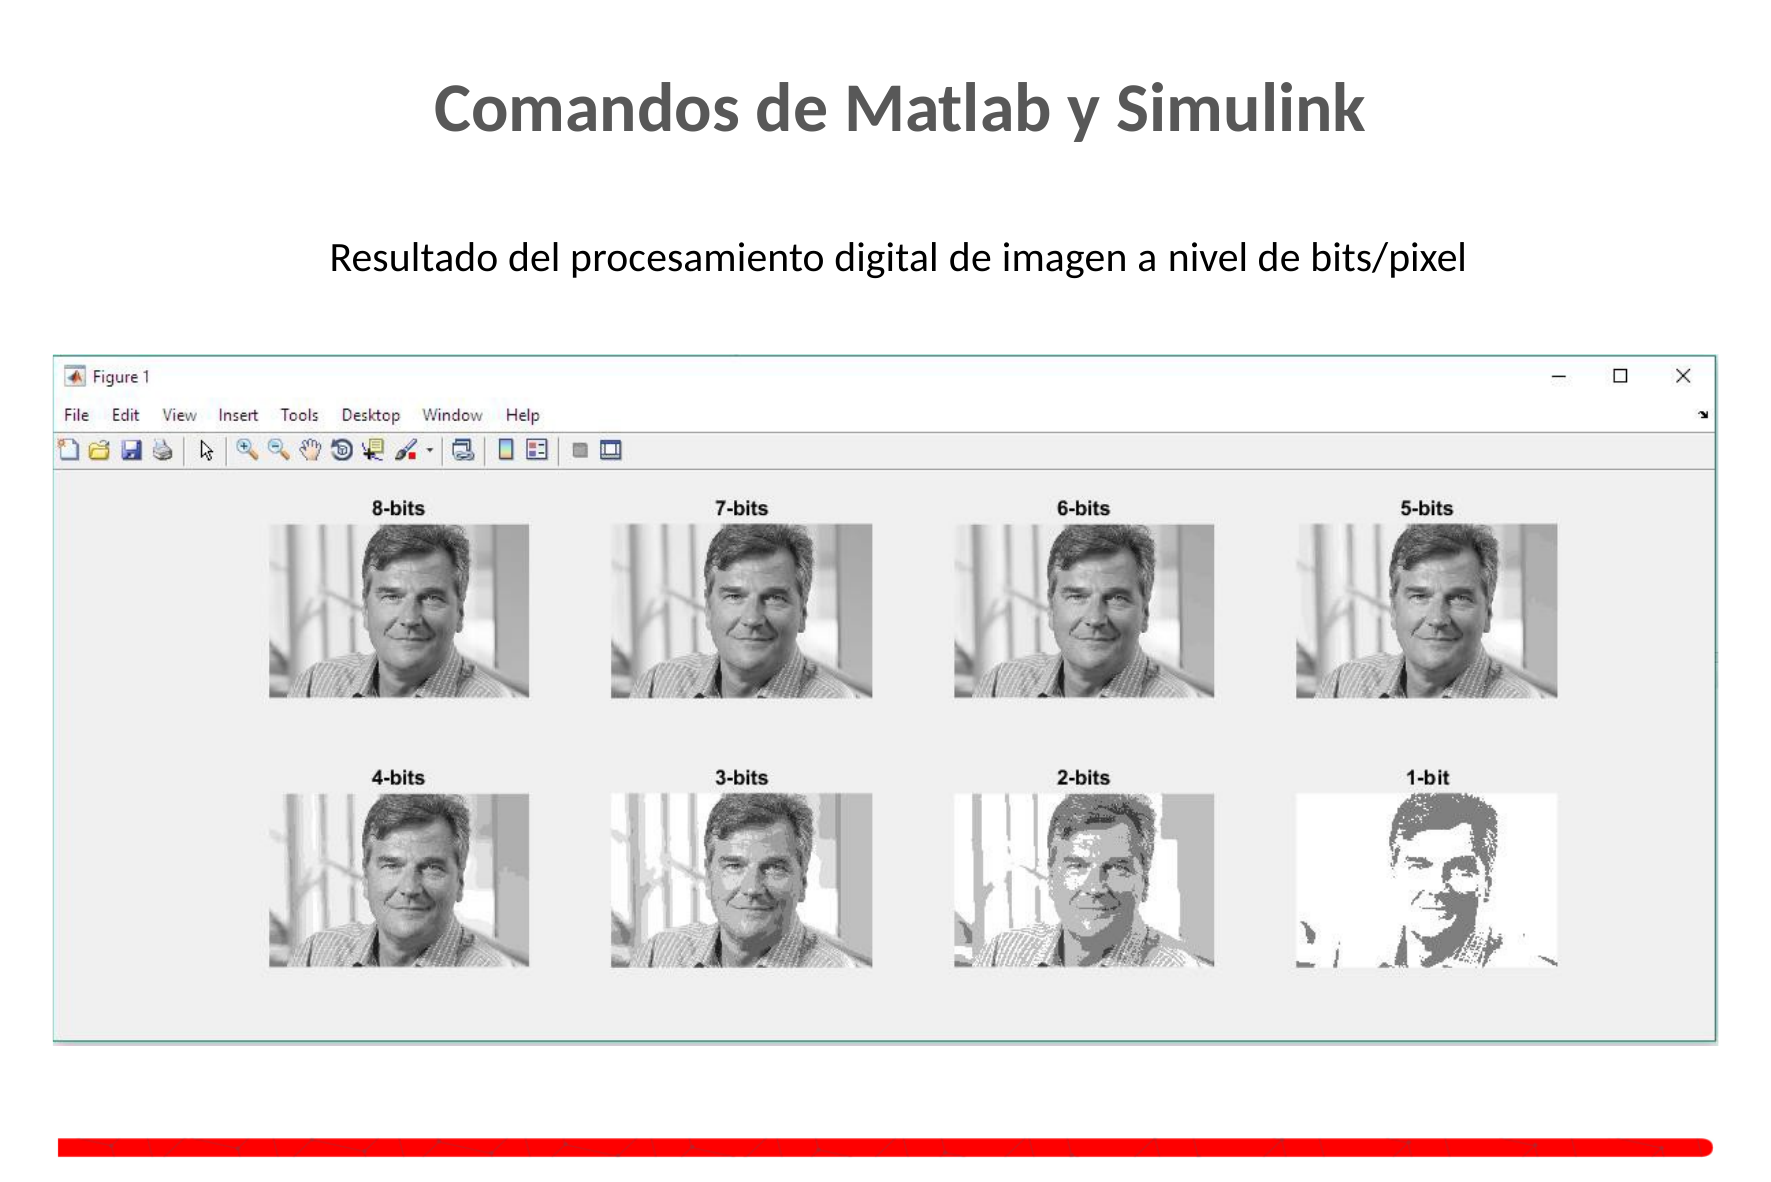

# Comandos de Matlab y Simulink
Resultado del procesamiento digital de imagen a nivel de bits/pixel